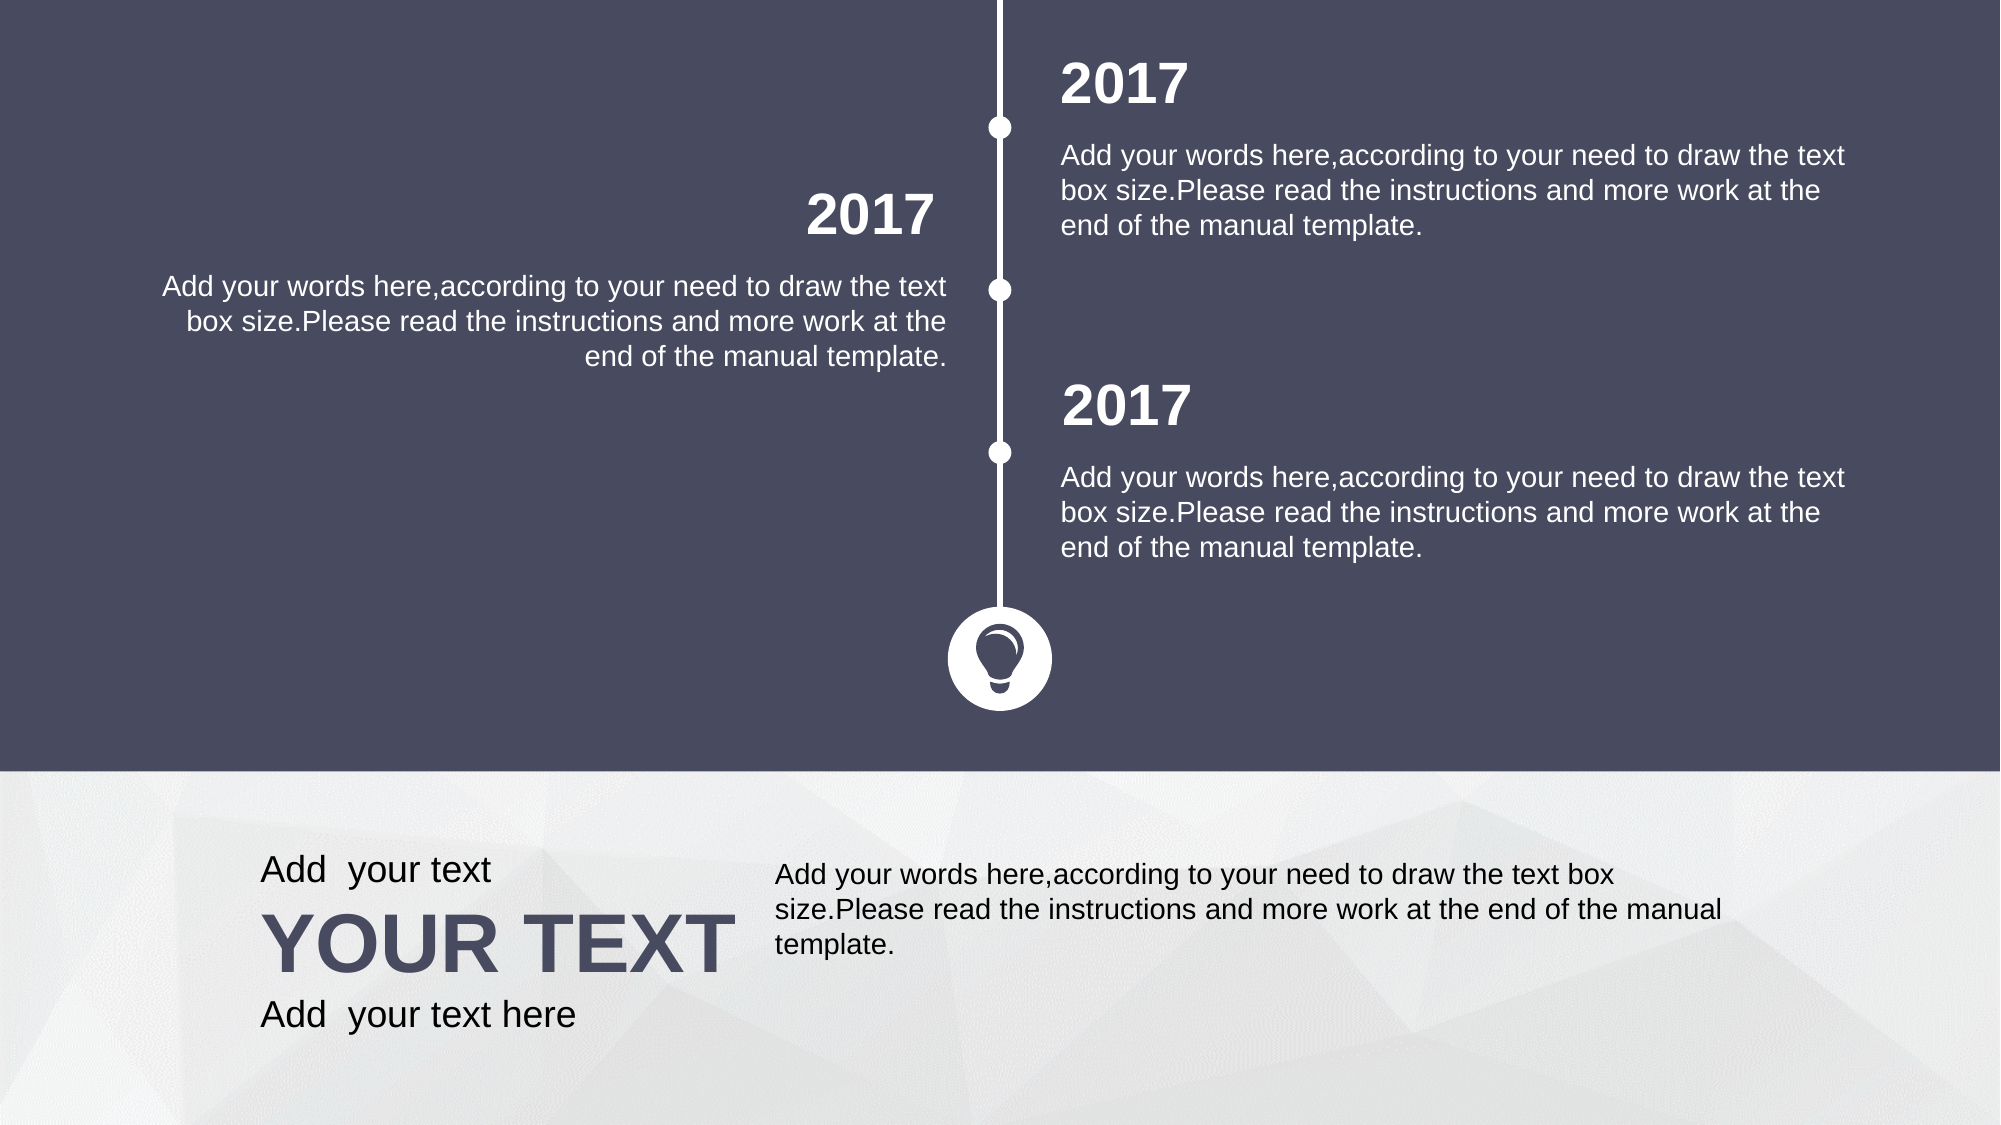

2017
Add your words here,according to your need to draw the text box size.Please read the instructions and more work at the end of the manual template.

Add  your title

2017
Add your words here,according to your need to draw the text box size.Please read the instructions and more work at the end of the manual template.
2017
Add your words here,according to your need to draw the text box size.Please read the instructions and more work at the end of the manual template.

Add  your text
YOUR TEXT
Add  your text here
Add your words here,according to your need to draw the text box size.Please read the instructions and more work at the end of the manual template.